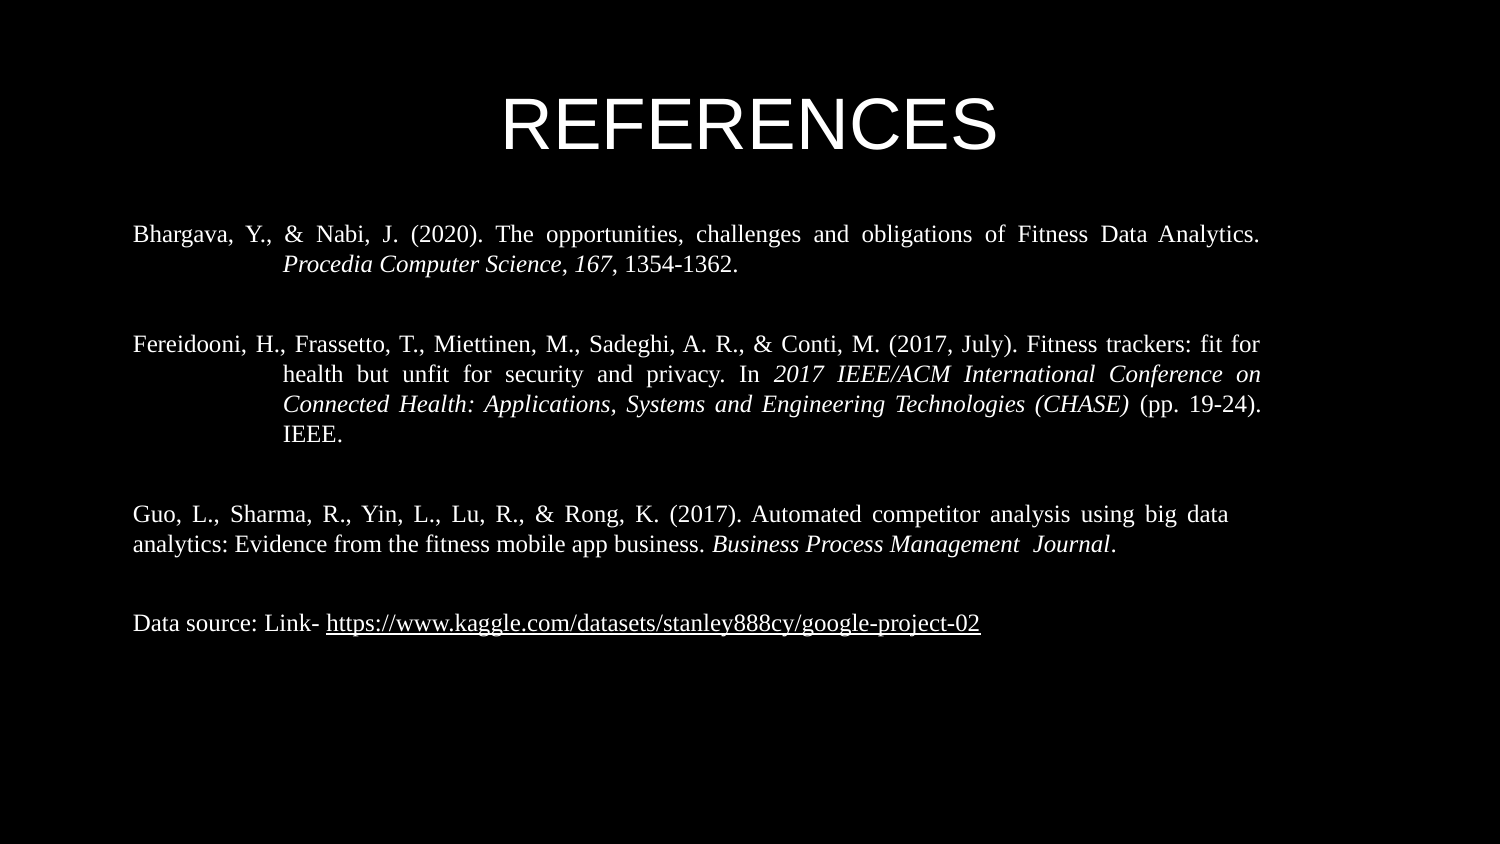

# REFERENCES
Bhargava, Y., & Nabi, J. (2020). The opportunities, challenges and obligations of Fitness Data Analytics. 	Procedia Computer Science, 167, 1354-1362.
Fereidooni, H., Frassetto, T., Miettinen, M., Sadeghi, A. R., & Conti, M. (2017, July). Fitness trackers: fit for 	health but unfit for security and privacy. In 2017 IEEE/ACM International Conference on 	Connected Health: Applications, Systems and Engineering Technologies (CHASE) (pp. 19-24). 	IEEE.
Guo, L., Sharma, R., Yin, L., Lu, R., & Rong, K. (2017). Automated competitor analysis using big data   	analytics: Evidence from the fitness mobile app business. Business Process Management 	Journal.
Data source: Link- https://www.kaggle.com/datasets/stanley888cy/google-project-02